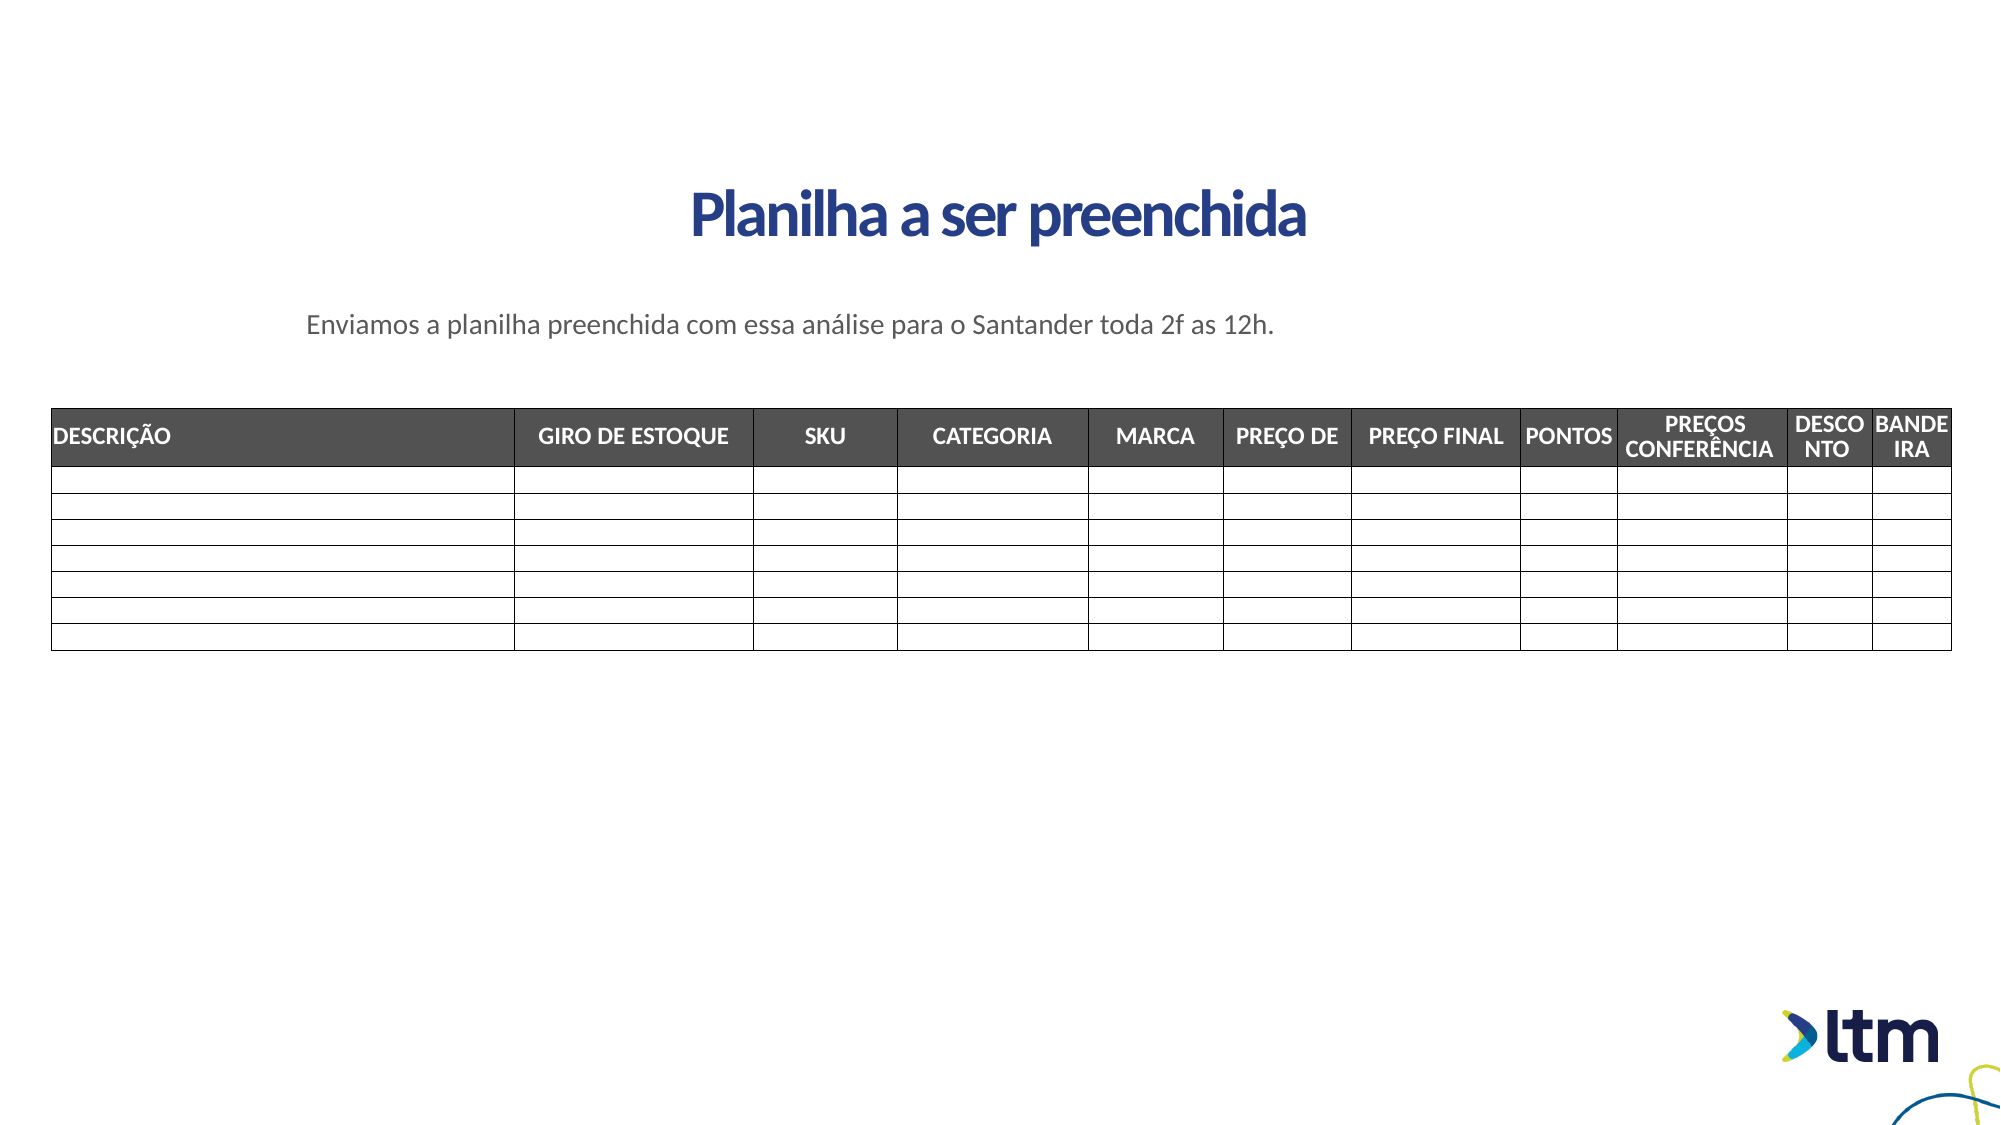

# Planilha a ser preenchida
Enviamos a planilha preenchida com essa análise para o Santander toda 2f as 12h.
| DESCRIÇÃO | GIRO DE ESTOQUE | SKU | CATEGORIA | MARCA | PREÇO DE | PREÇO FINAL | PONTOS | PREÇOS CONFERÊNCIA | DESCONTO | BANDEIRA |
| --- | --- | --- | --- | --- | --- | --- | --- | --- | --- | --- |
|  |  |  |  |  |  |  |  |  |  |  |
|  |  |  |  |  |  |  |  |  |  |  |
|  |  |  |  |  |  |  |  |  |  |  |
|  |  |  |  |  |  |  |  |  |  |  |
|  |  |  |  |  |  |  |  |  |  |  |
|  |  |  |  |  |  |  |  |  |  |  |
|  |  |  |  |  |  |  |  |  |  |  |